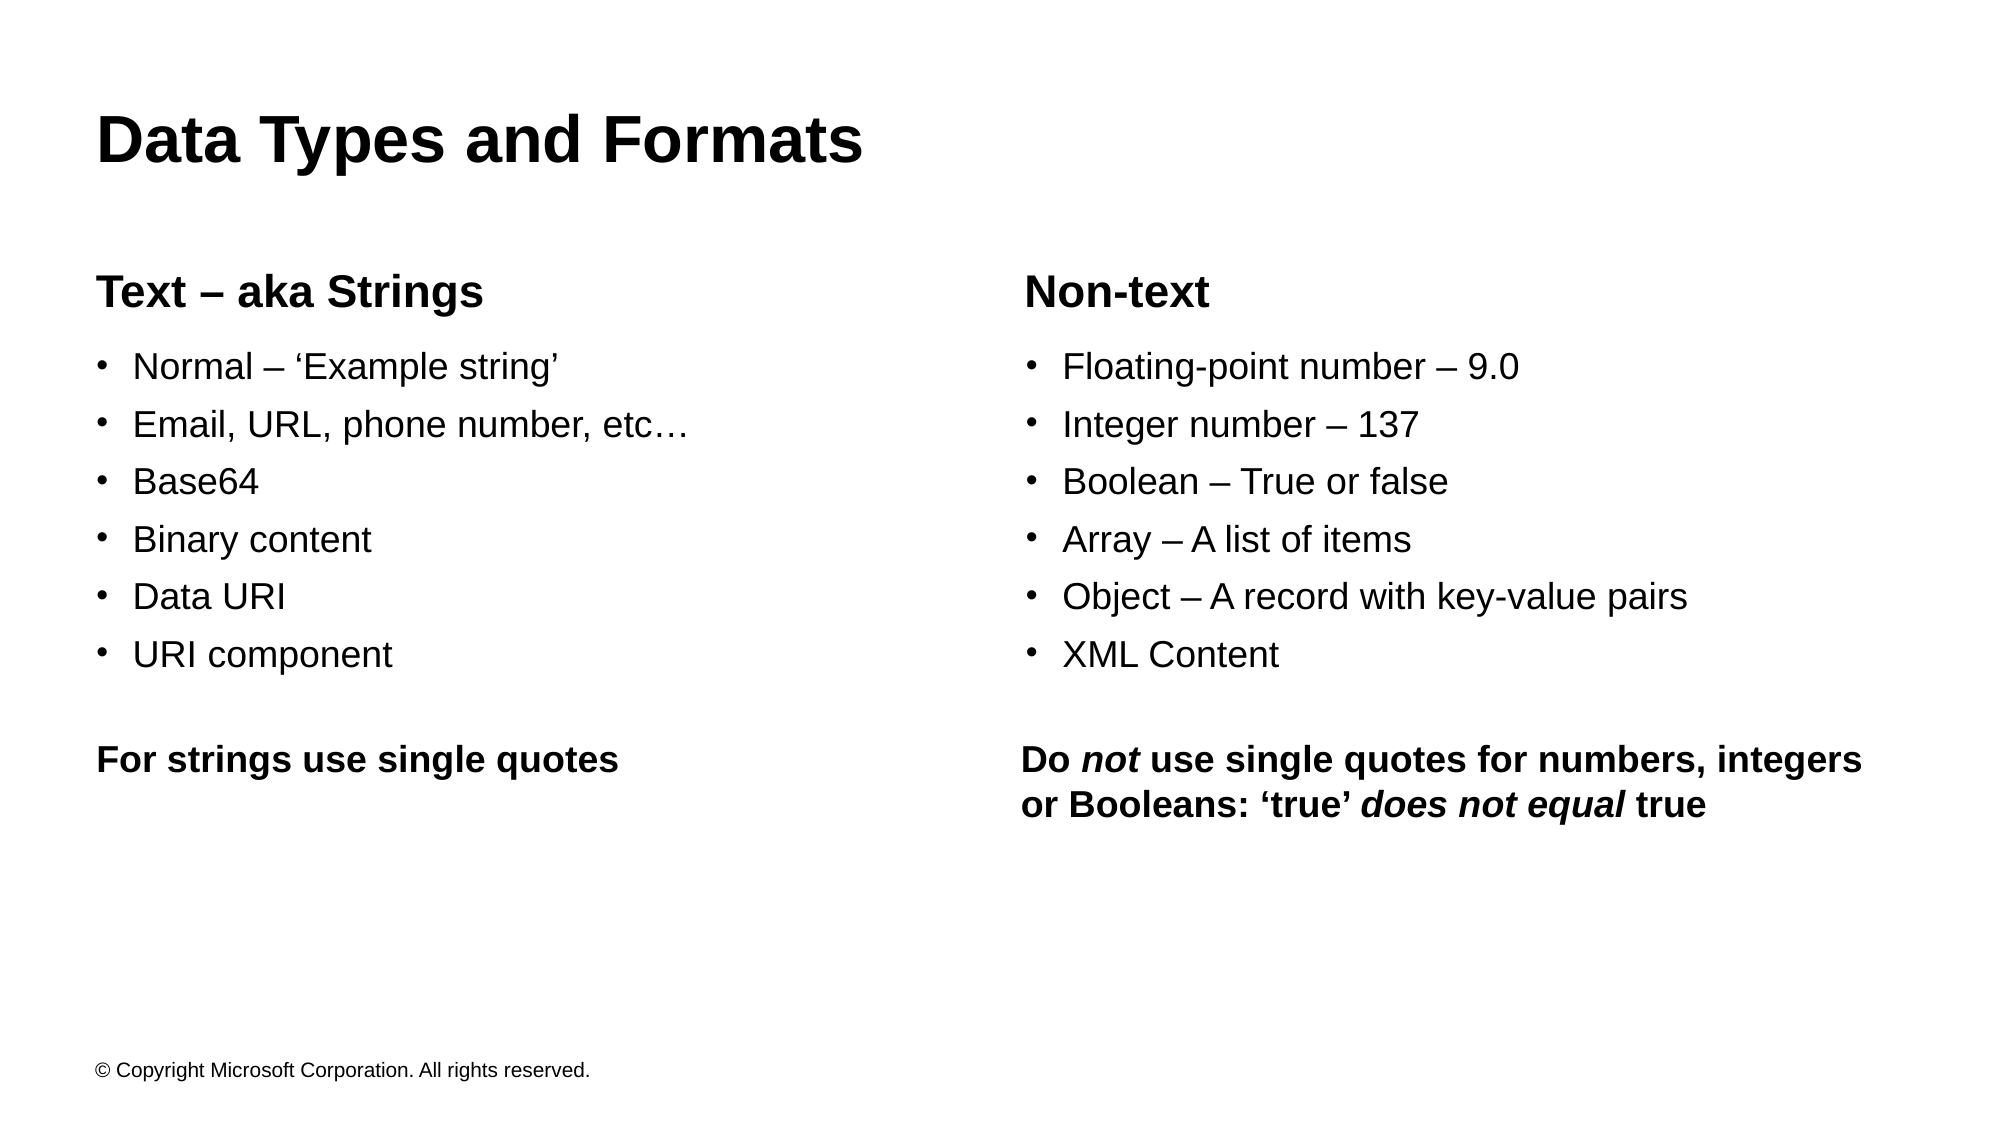

# Data Types and Formats
Text – aka Strings
Non-text
Normal – ‘Example string’
Email, URL, phone number, etc…
Base64
Binary content
Data URI
URI component
Floating-point number – 9.0
Integer number – 137
Boolean – True or false
Array – A list of items
Object – A record with key-value pairs
XML Content
For strings use single quotes
Do not use single quotes for numbers, integers or Booleans: ‘true’ does not equal true